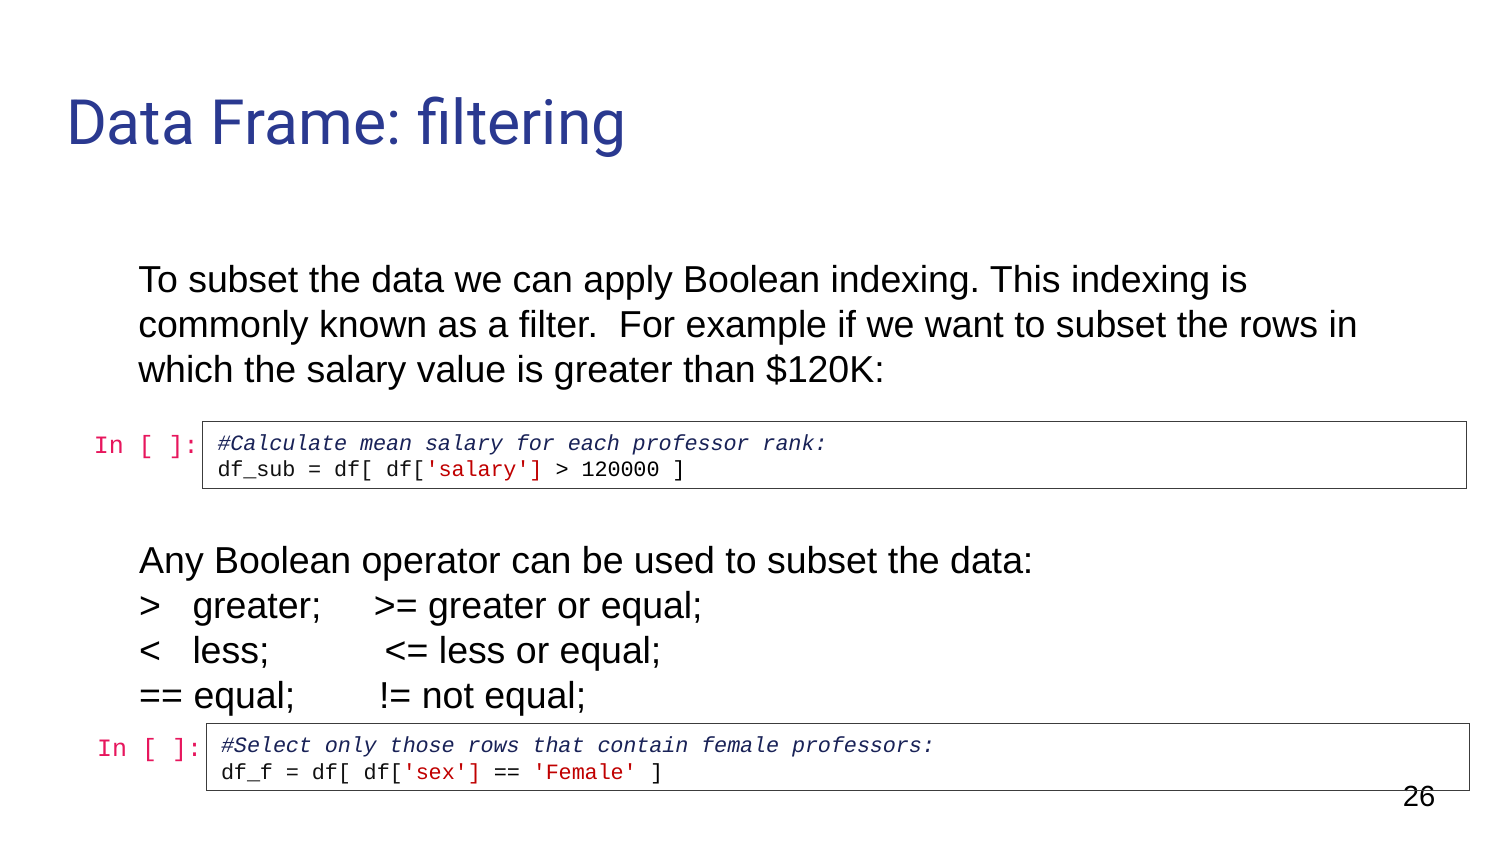

# Data Frame: filtering
To subset the data we can apply Boolean indexing. This indexing is commonly known as a filter.  For example if we want to subset the rows in which the salary value is greater than $120K:

#Calculate mean salary for each professor rank:
df_sub = df[ df['salary'] > 120000 ]
         In [ ]:
Any Boolean operator can be used to subset the data:
>   greater;     >= greater or equal;
<   less;           <= less or equal;
== equal;        != not equal;
#Select only those rows that contain female professors:
df_f = df[ df['sex'] == 'Female' ]
         In [ ]:
26